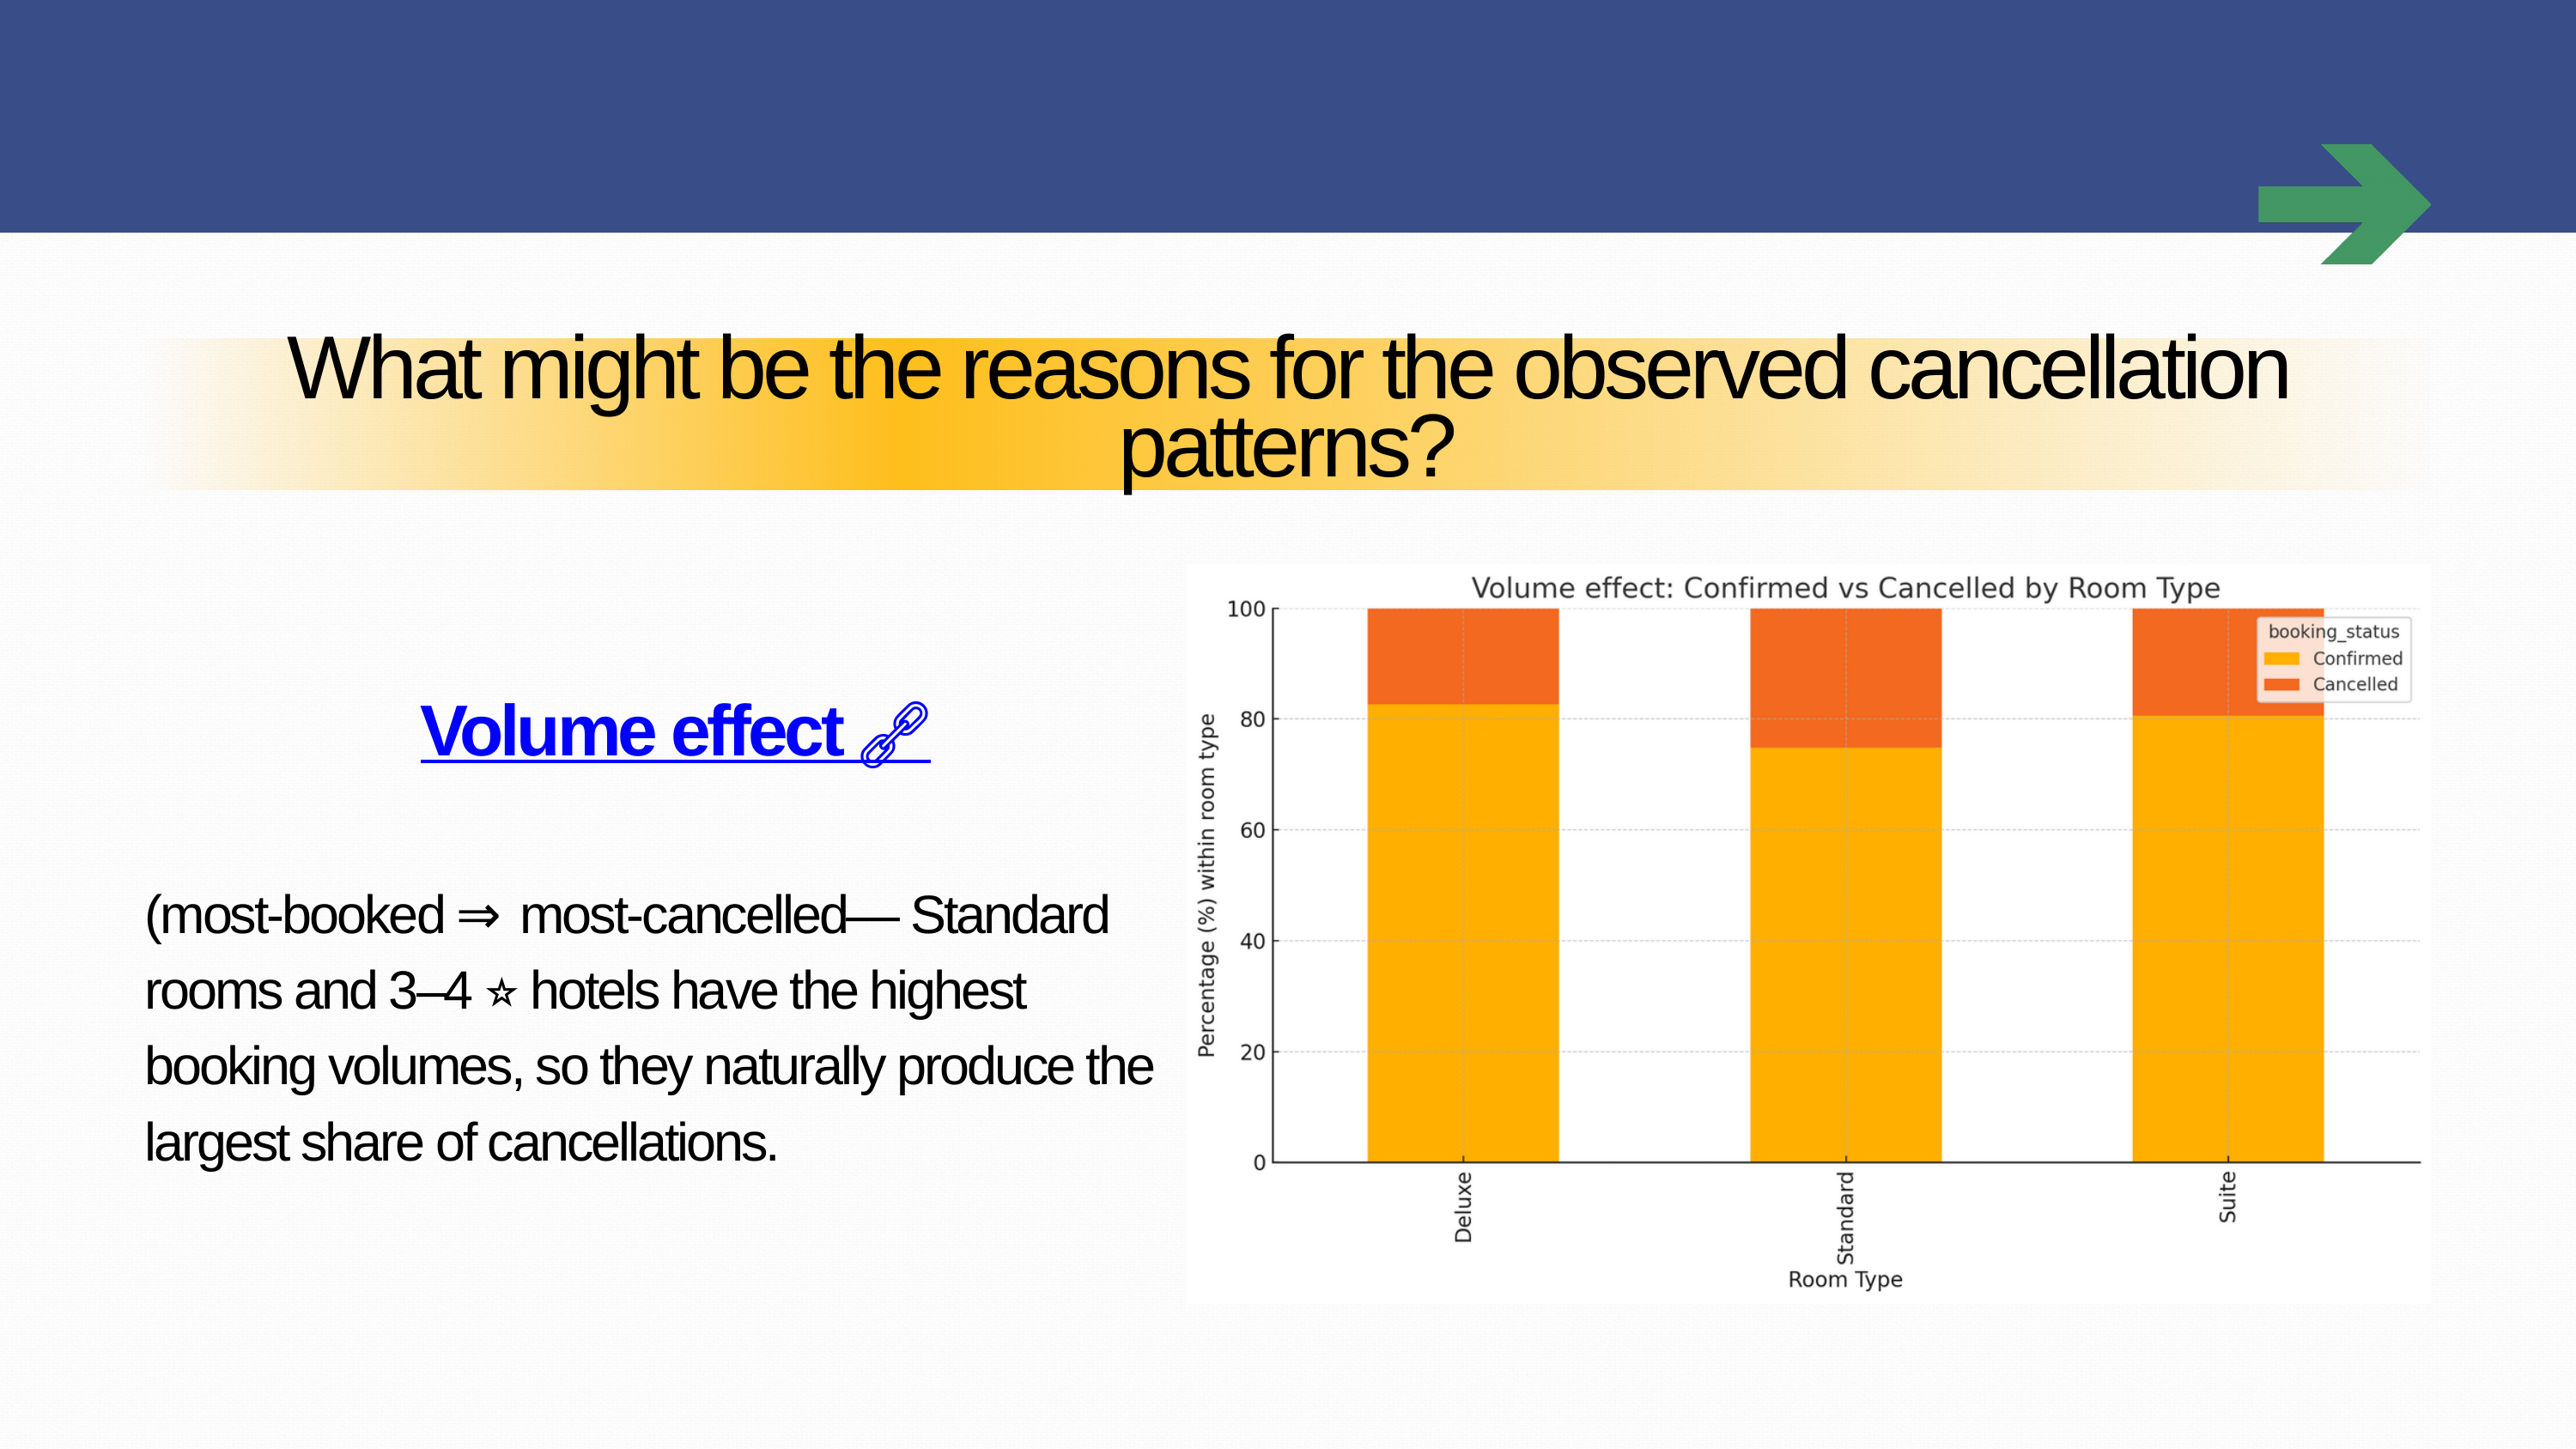

What might be the reasons for the observed cancellation patterns?

Volume effect 🔗

(most-booked ⇒ most-cancelled— Standard rooms and 3–4 ⭐️ hotels have the highest booking volumes, so they naturally produce the largest share of cancellations.